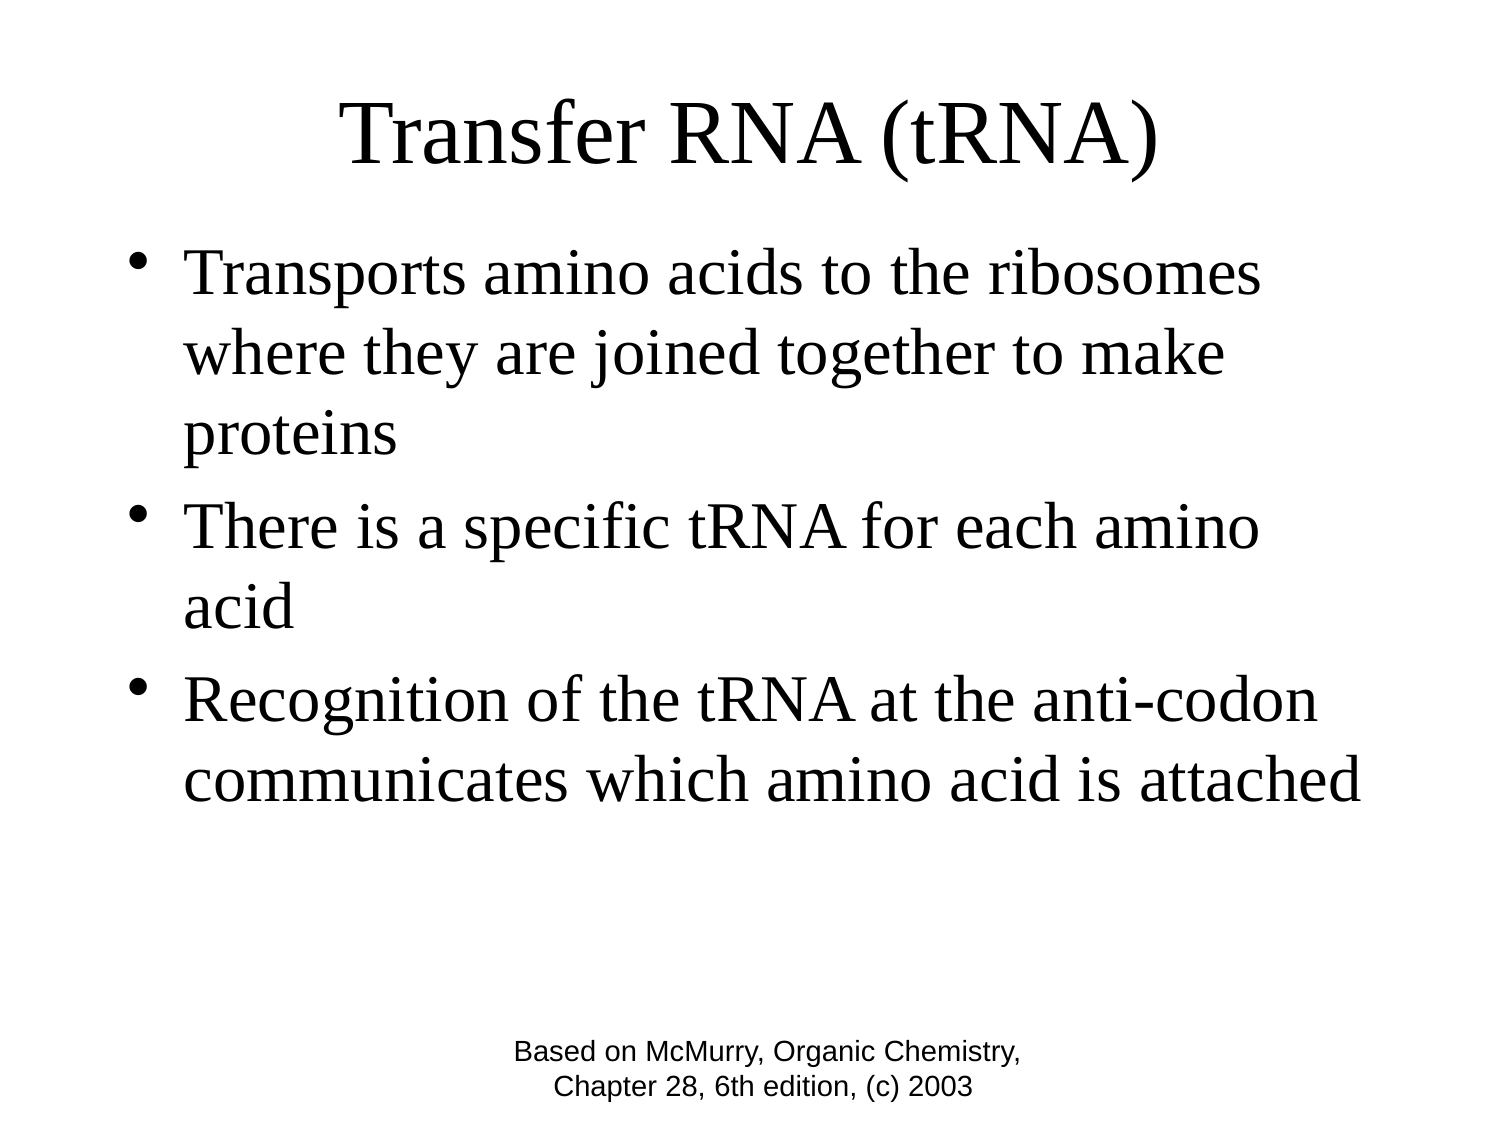

# Transfer RNA (tRNA)
Transports amino acids to the ribosomes where they are joined together to make proteins
There is a specific tRNA for each amino acid
Recognition of the tRNA at the anti-codon communicates which amino acid is attached
Based on McMurry, Organic Chemistry, Chapter 28, 6th edition, (c) 2003